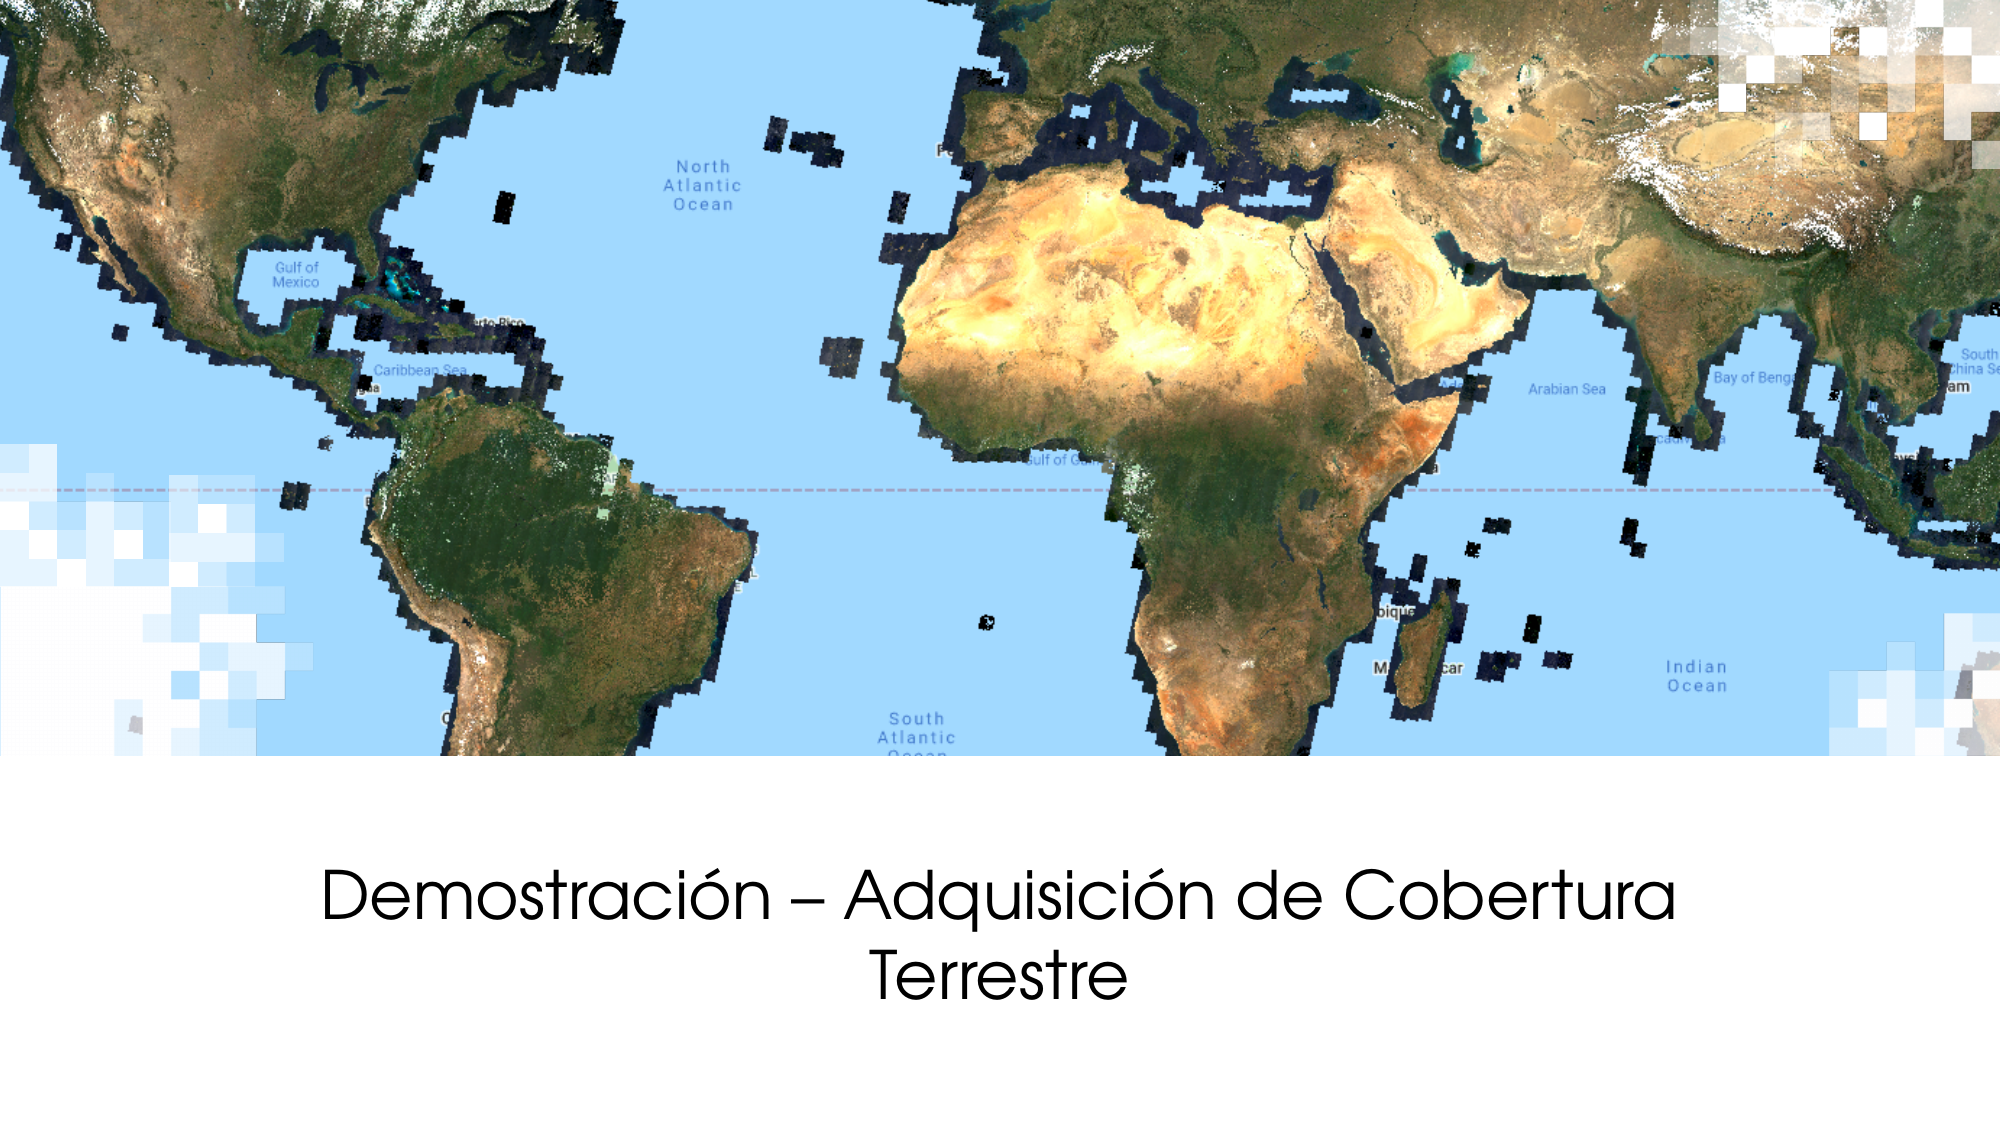

# Demostración – Adquisición de Cobertura Terrestre